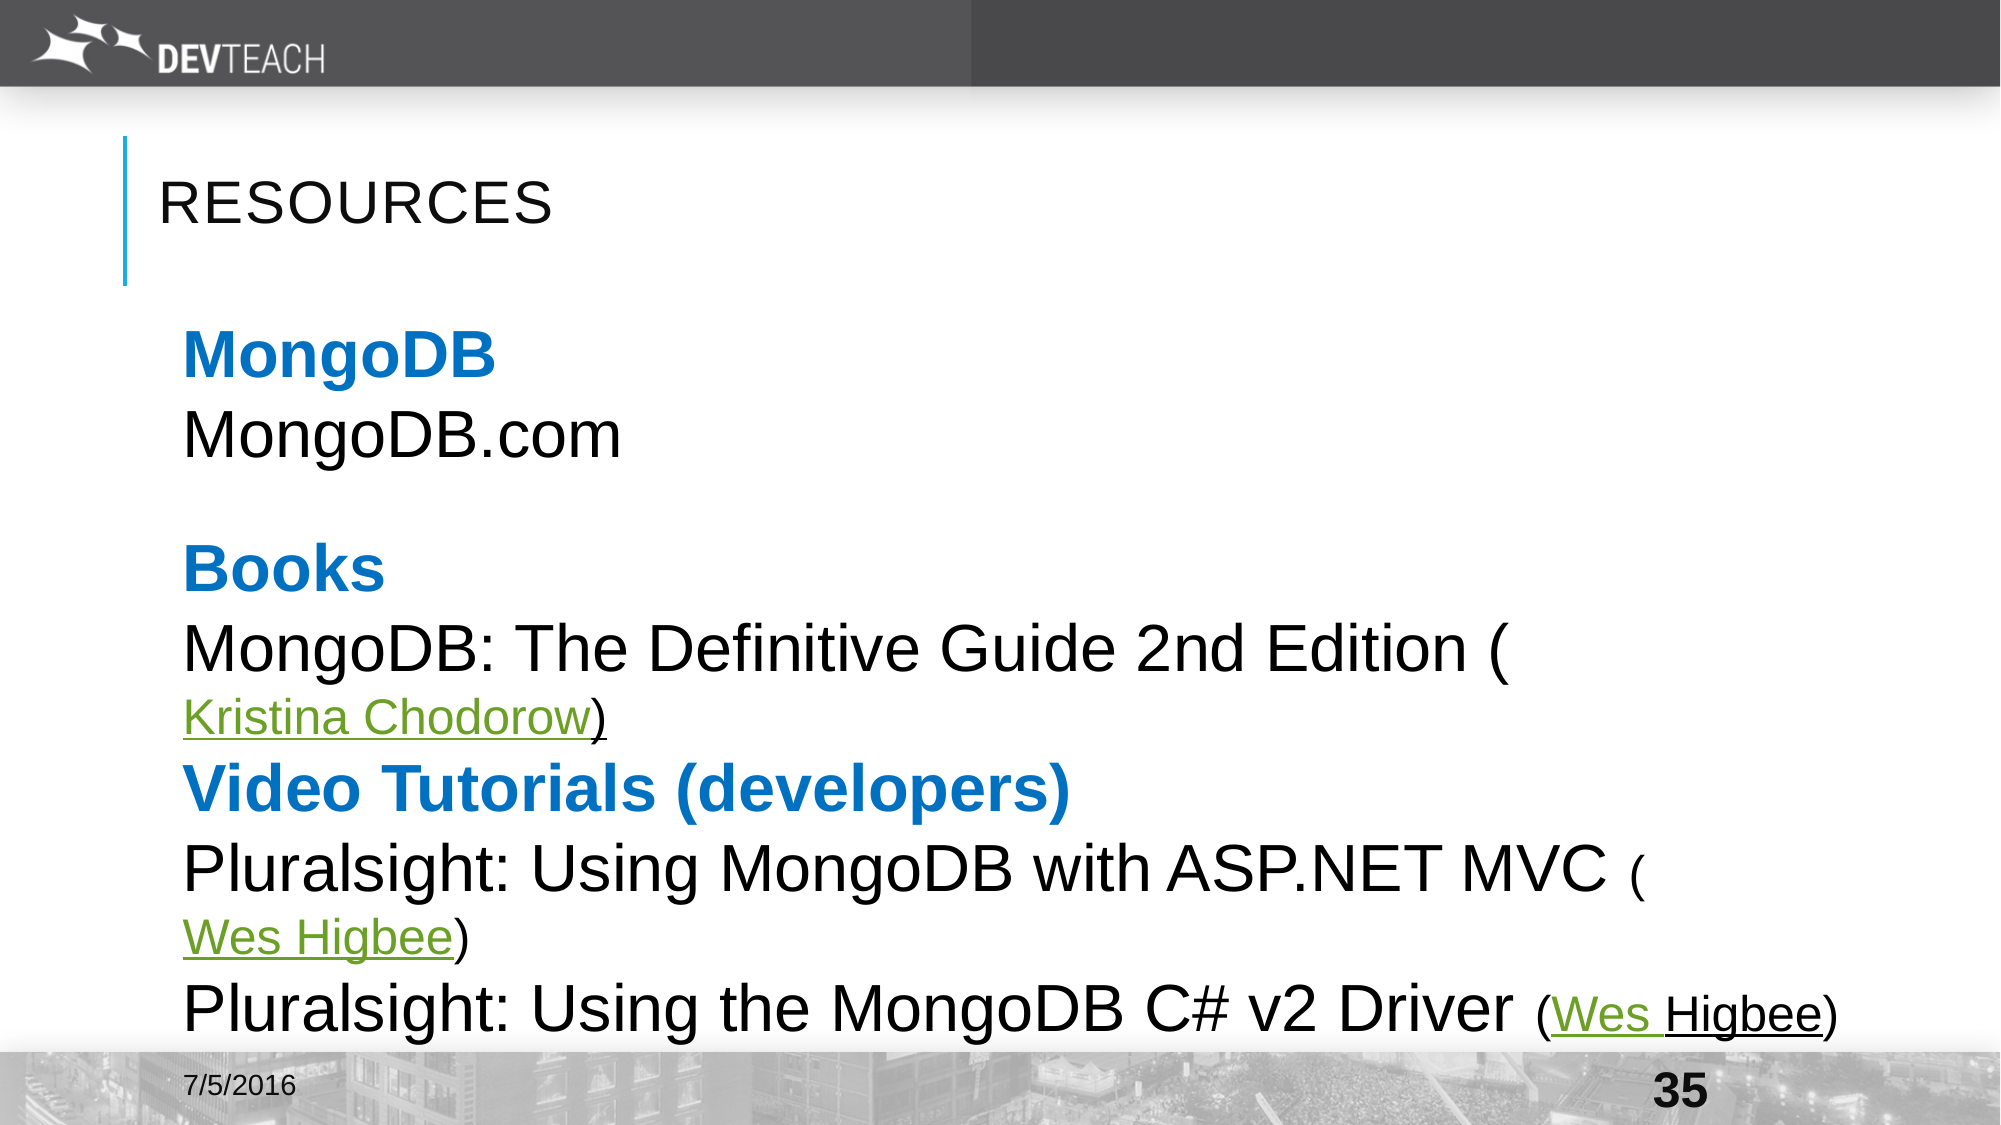

# Resources
MongoDB
MongoDB.com

Books
MongoDB: The Definitive Guide 2nd Edition (Kristina Chodorow)
Video Tutorials (developers)
Pluralsight: Using MongoDB with ASP.NET MVC (Wes Higbee)
Pluralsight: Using the MongoDB C# v2 Driver (Wes Higbee)
7/5/2016
35